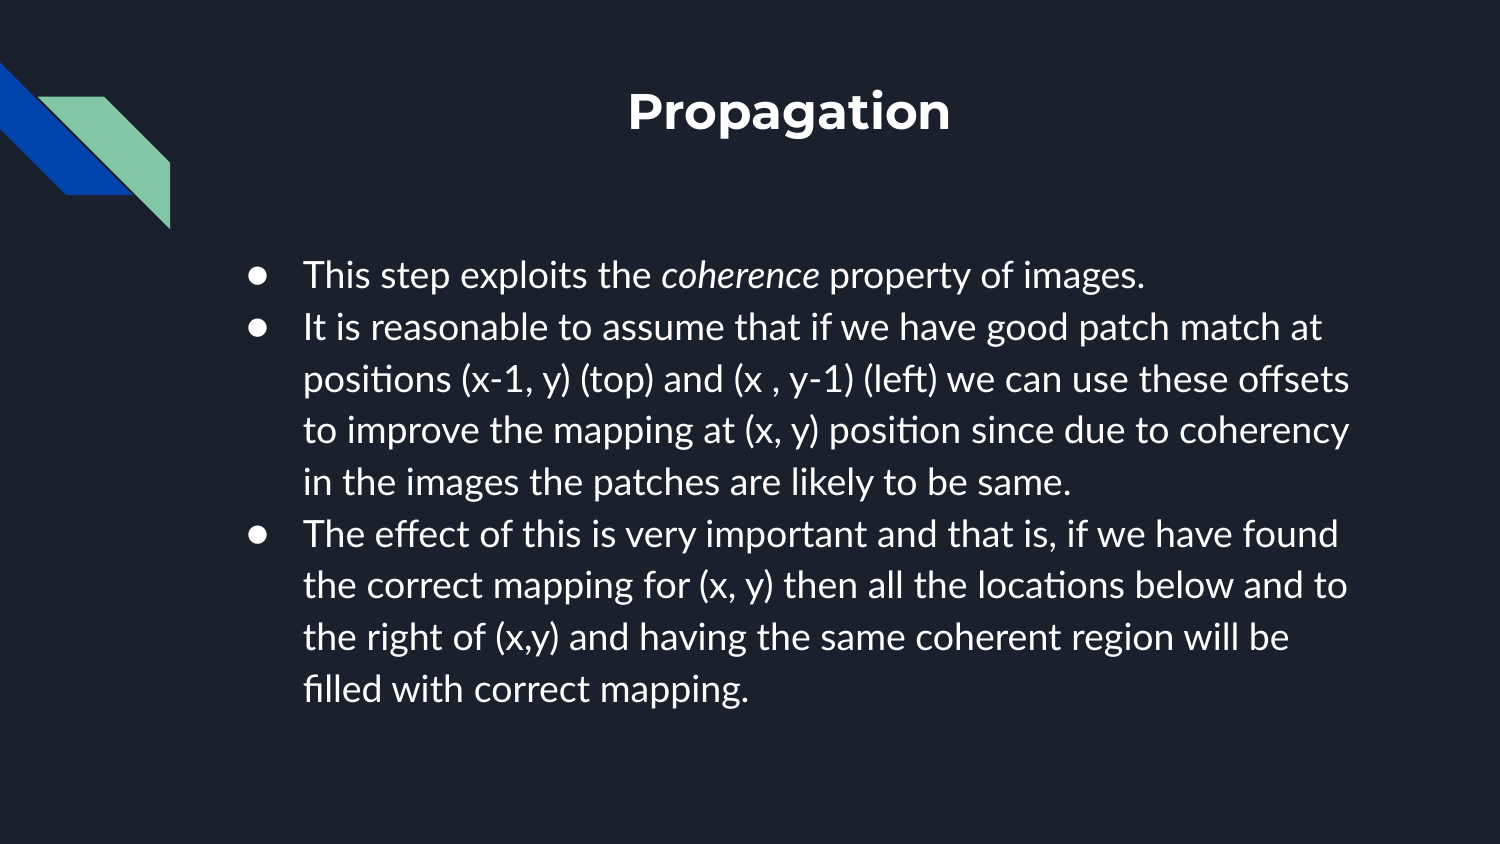

# Propagation
This step exploits the coherence property of images.
It is reasonable to assume that if we have good patch match at positions (x-1, y) (top) and (x , y-1) (left) we can use these offsets to improve the mapping at (x, y) position since due to coherency in the images the patches are likely to be same.
The effect of this is very important and that is, if we have found the correct mapping for (x, y) then all the locations below and to the right of (x,y) and having the same coherent region will be filled with correct mapping.